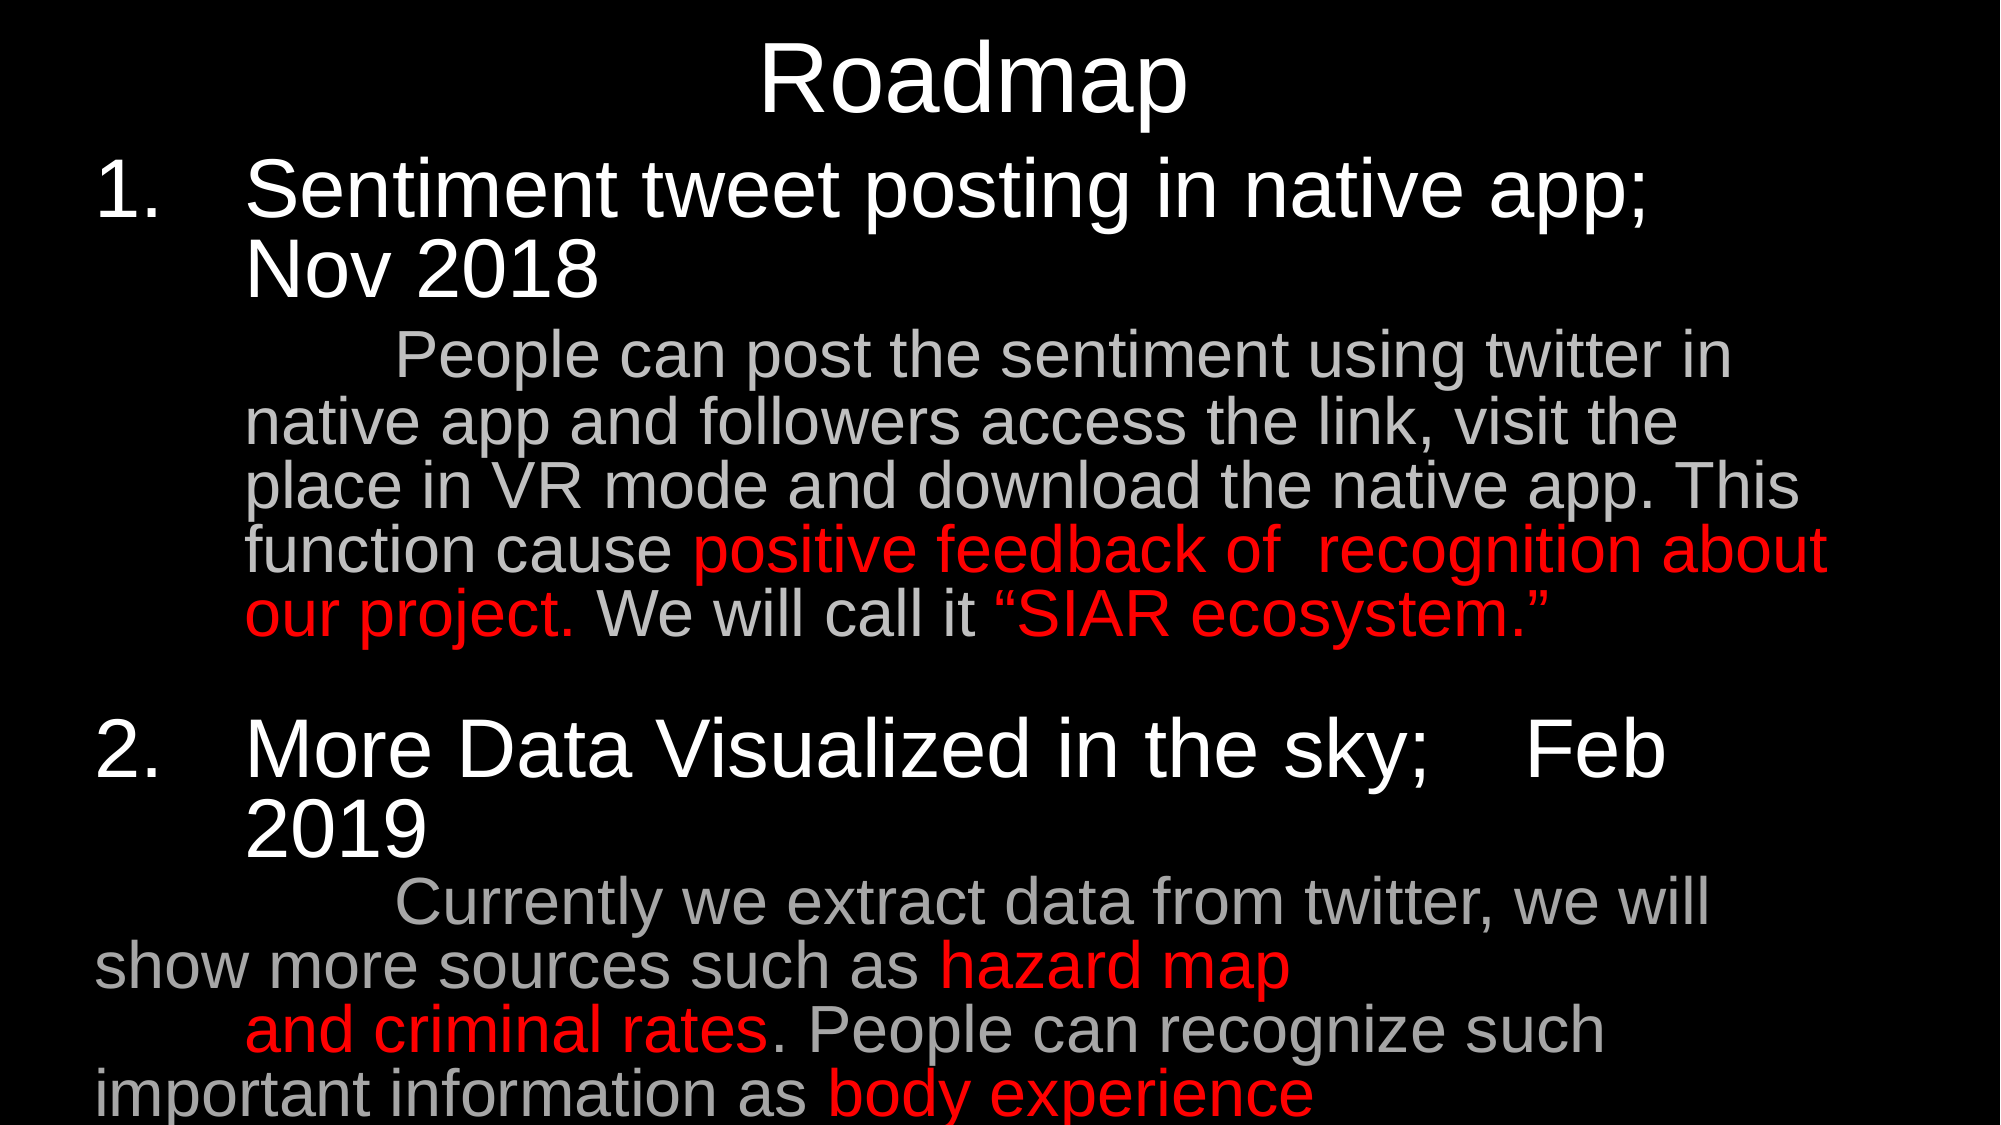

Roadmap

Sentiment tweet posting in native app;   Nov 2018
         	People can post the sentiment using twitter in native app and followers access the link, visit the place in VR mode and download the native app. This function cause positive feedback of  recognition about our project. We will call it “SIAR ecosystem.”

More Data Visualized in the sky;    Feb 2019
         	Currently we extract data from twitter, we will show more sources such as hazard map
 	and criminal rates. People can recognize such important information as body experience
	connected to real place in AR.

3.	Open API for Data Visualization in AR;   April 2019
	We will provide API for anyone who visualize data in the sky of AR.
	Our project will become a special platform for data visualization in AR.